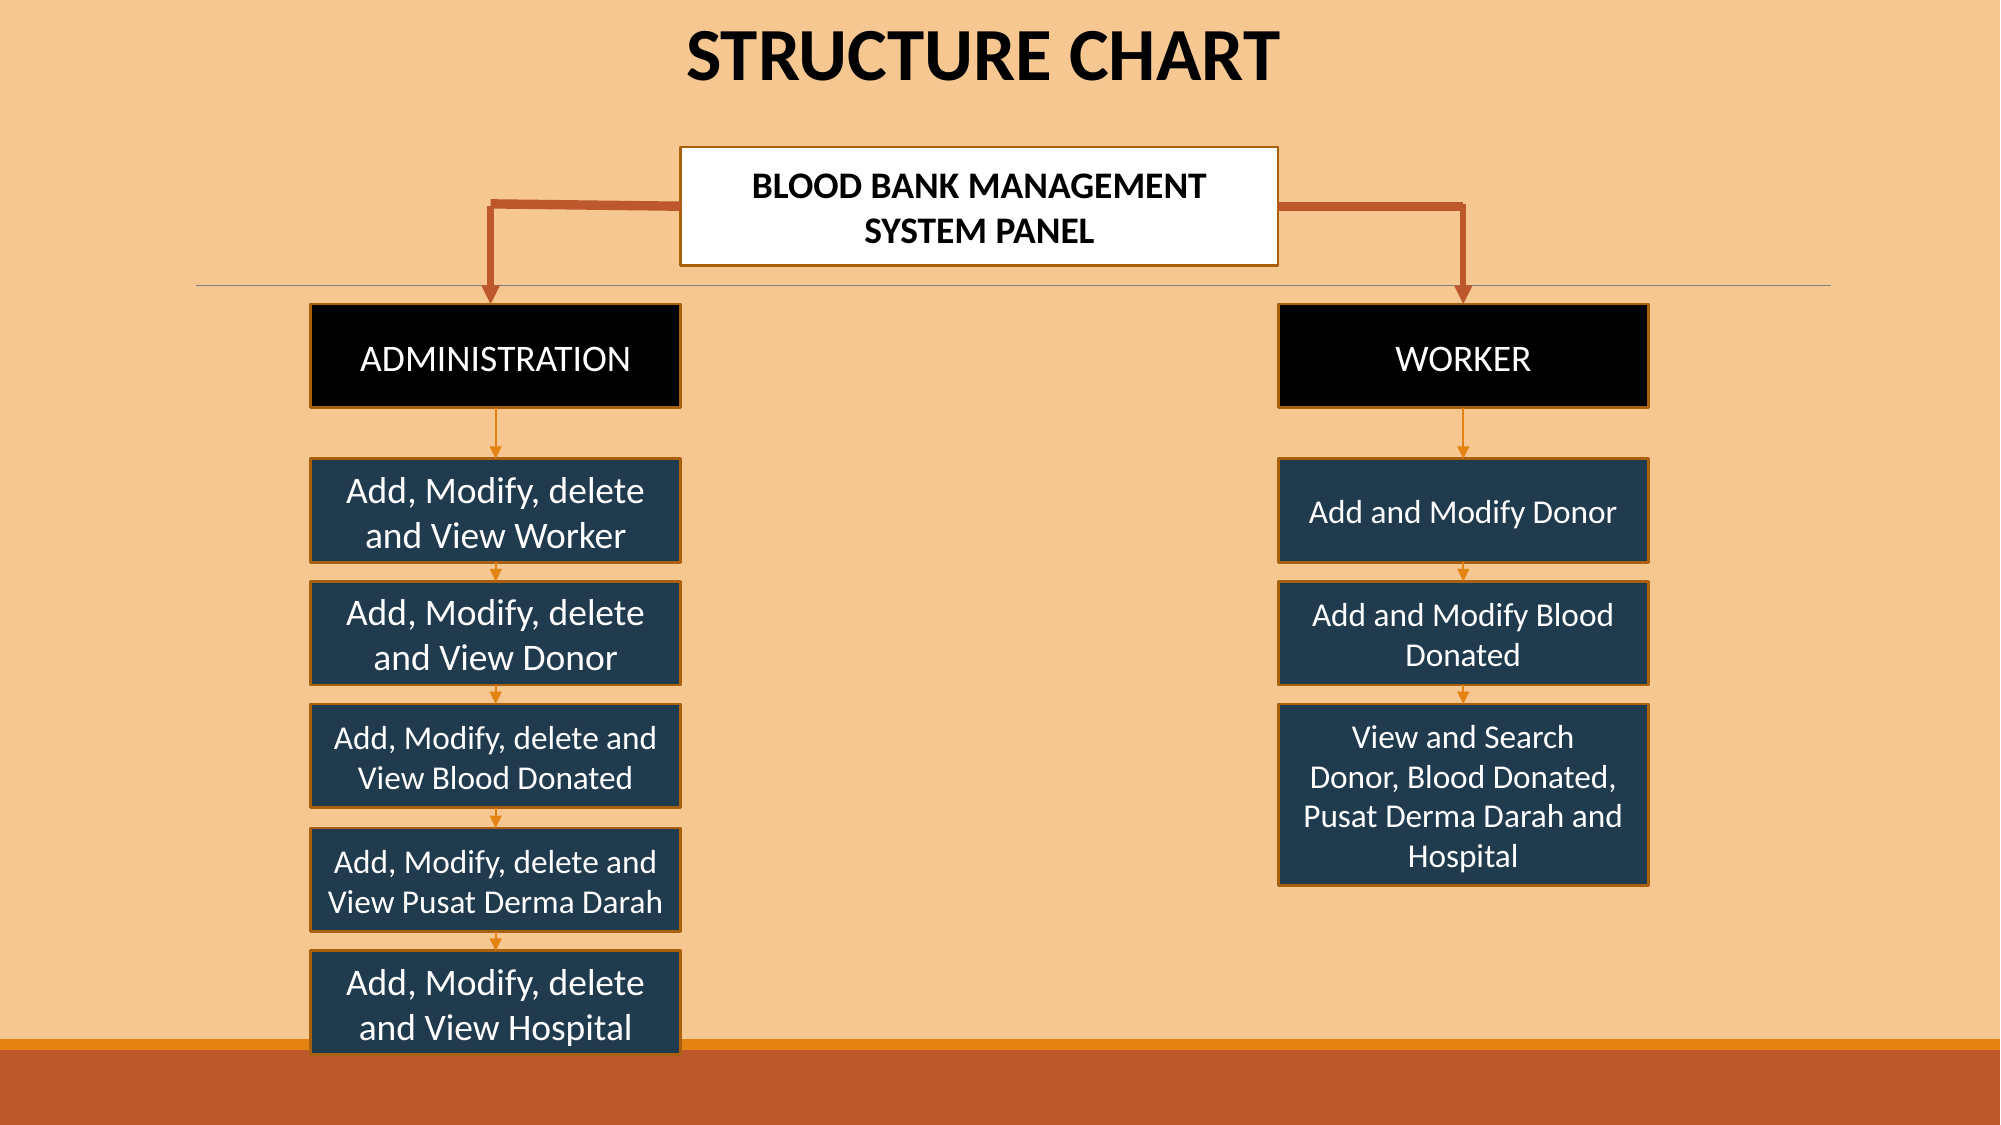

STRUCTURE CHART
BLOOD BANK MANAGEMENT SYSTEM PANEL
ADMINISTRATION
WORKER
Add and Modify Donor
Add, Modify, delete and View Worker
Add, Modify, delete and View Donor
Add and Modify Blood Donated
Add, Modify, delete and View Blood Donated
View and Search
Donor, Blood Donated, Pusat Derma Darah and Hospital
Add, Modify, delete and View Pusat Derma Darah
Add, Modify, delete and View Hospital